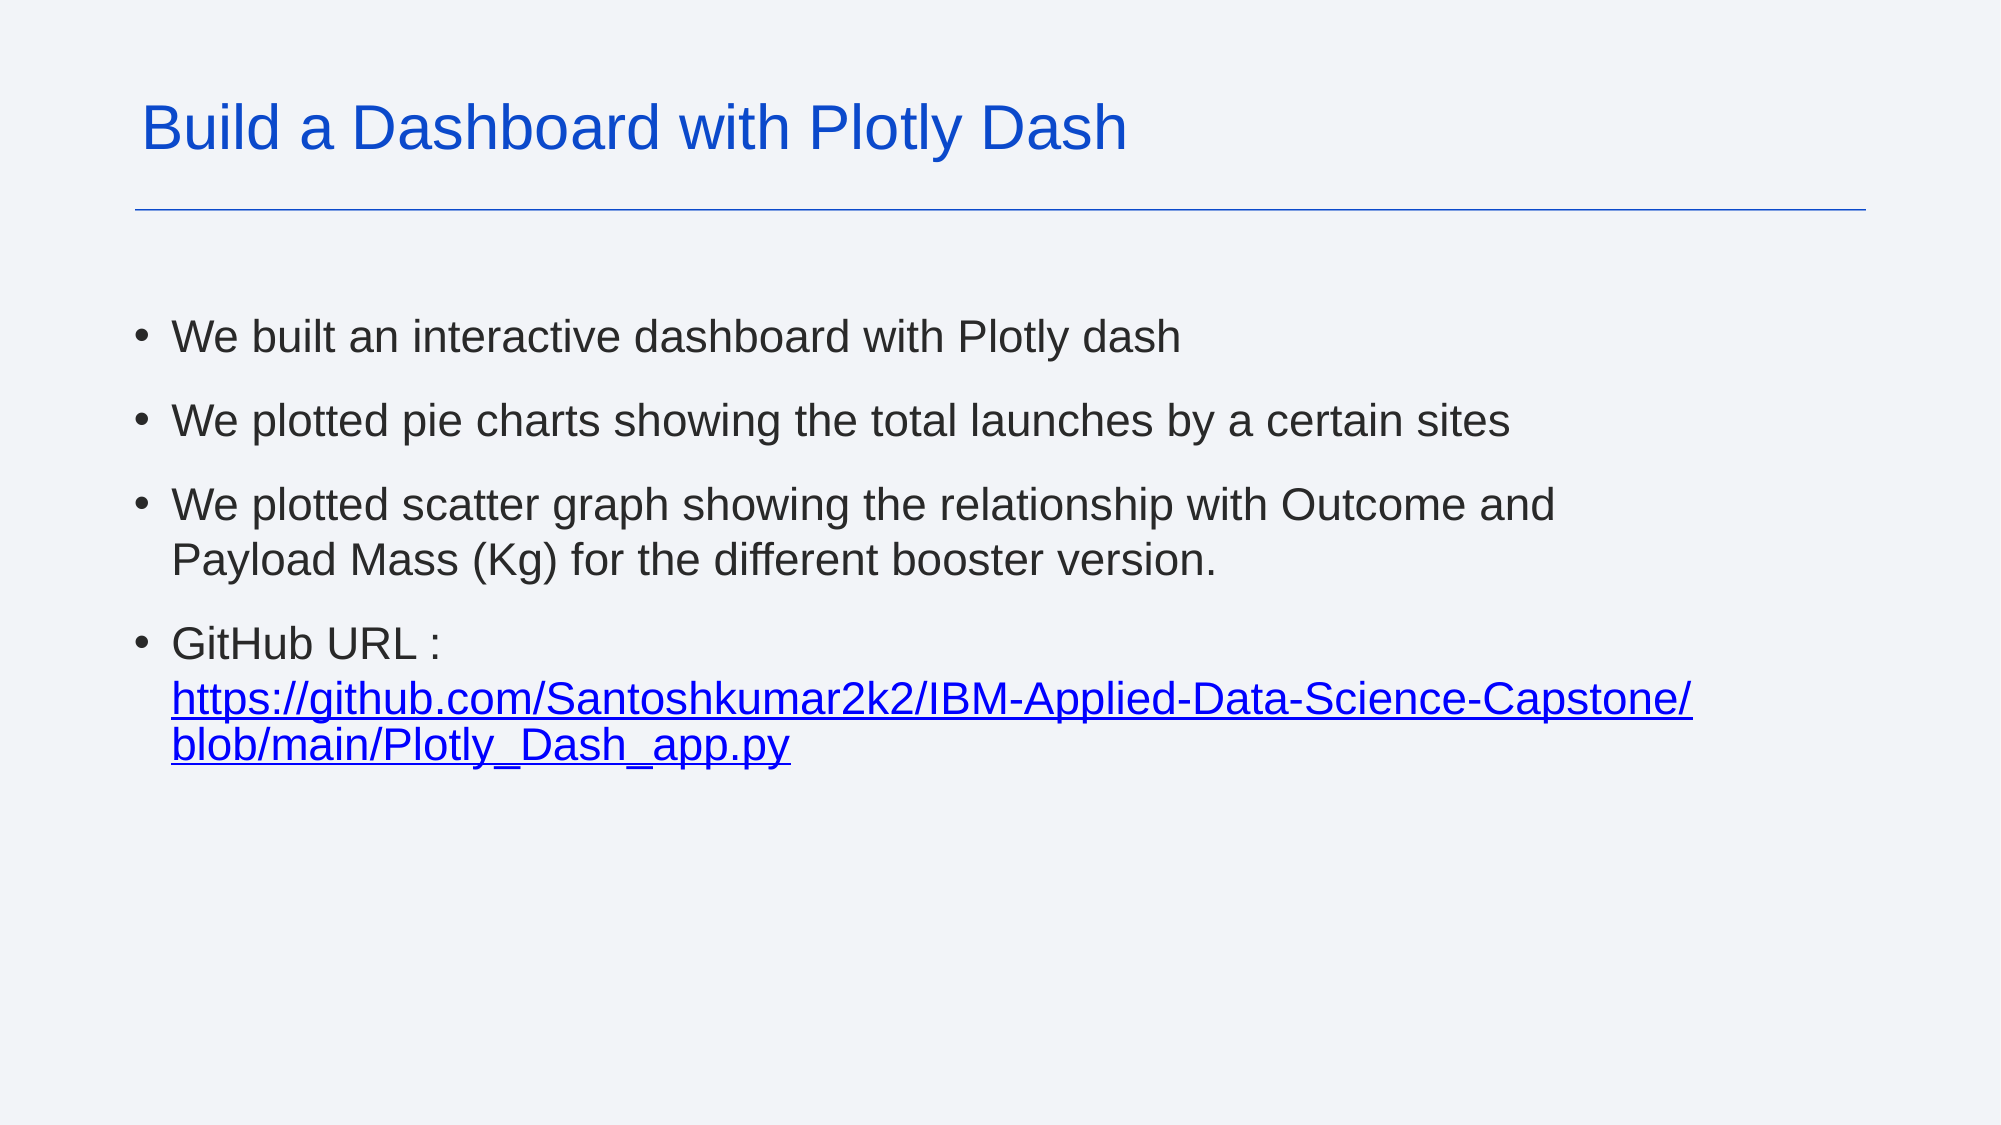

Build a Dashboard with Plotly Dash
We built an interactive dashboard with Plotly dash
We plotted pie charts showing the total launches by a certain sites
We plotted scatter graph showing the relationship with Outcome and Payload Mass (Kg) for the different booster version.
GitHub URL : https://github.com/Santoshkumar2k2/IBM-Applied-Data-Science-Capstone/blob/main/Plotly_Dash_app.py
14